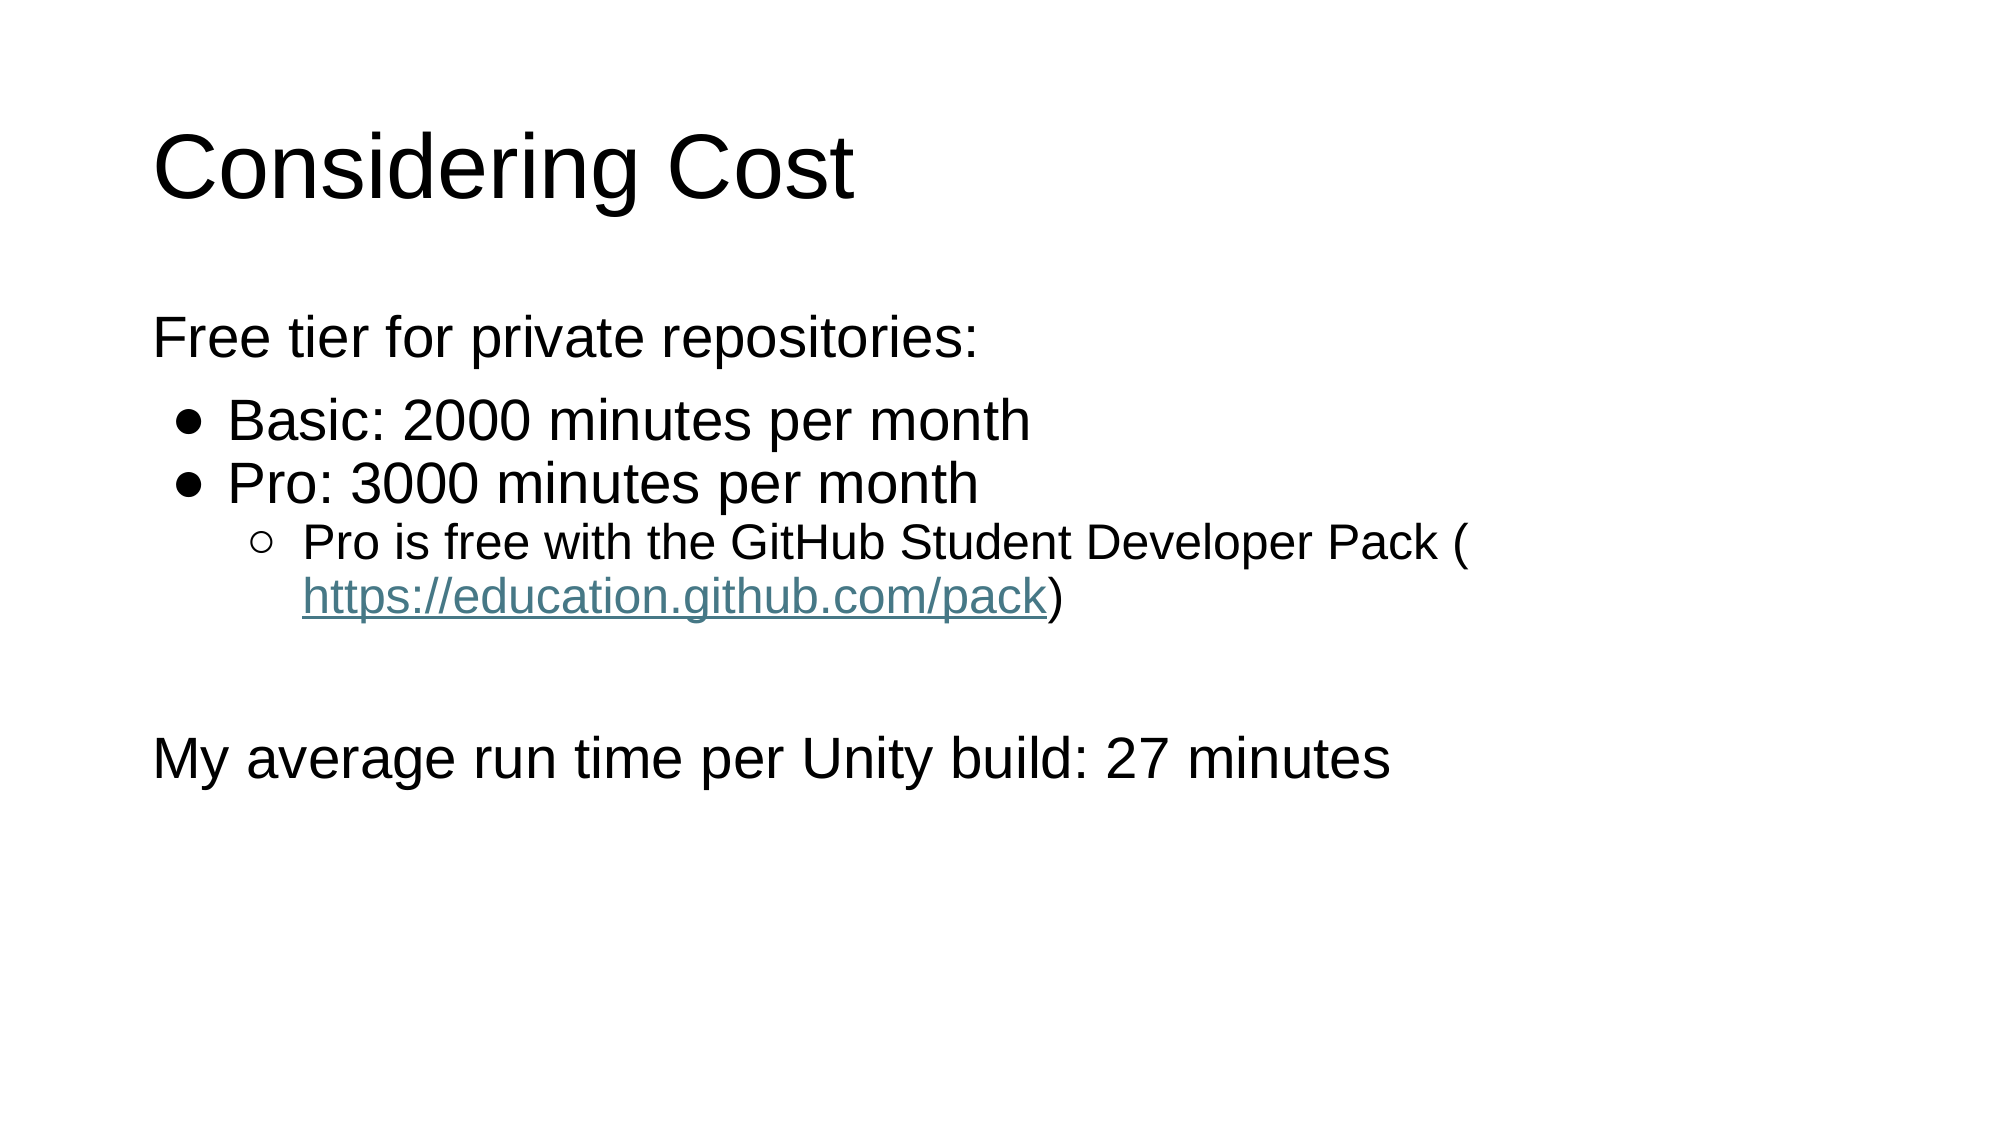

# Considering Cost
Free tier for private repositories:
Basic: 2000 minutes per month
Pro: 3000 minutes per month
Pro is free with the GitHub Student Developer Pack (https://education.github.com/pack)

My average run time per Unity build: 27 minutes